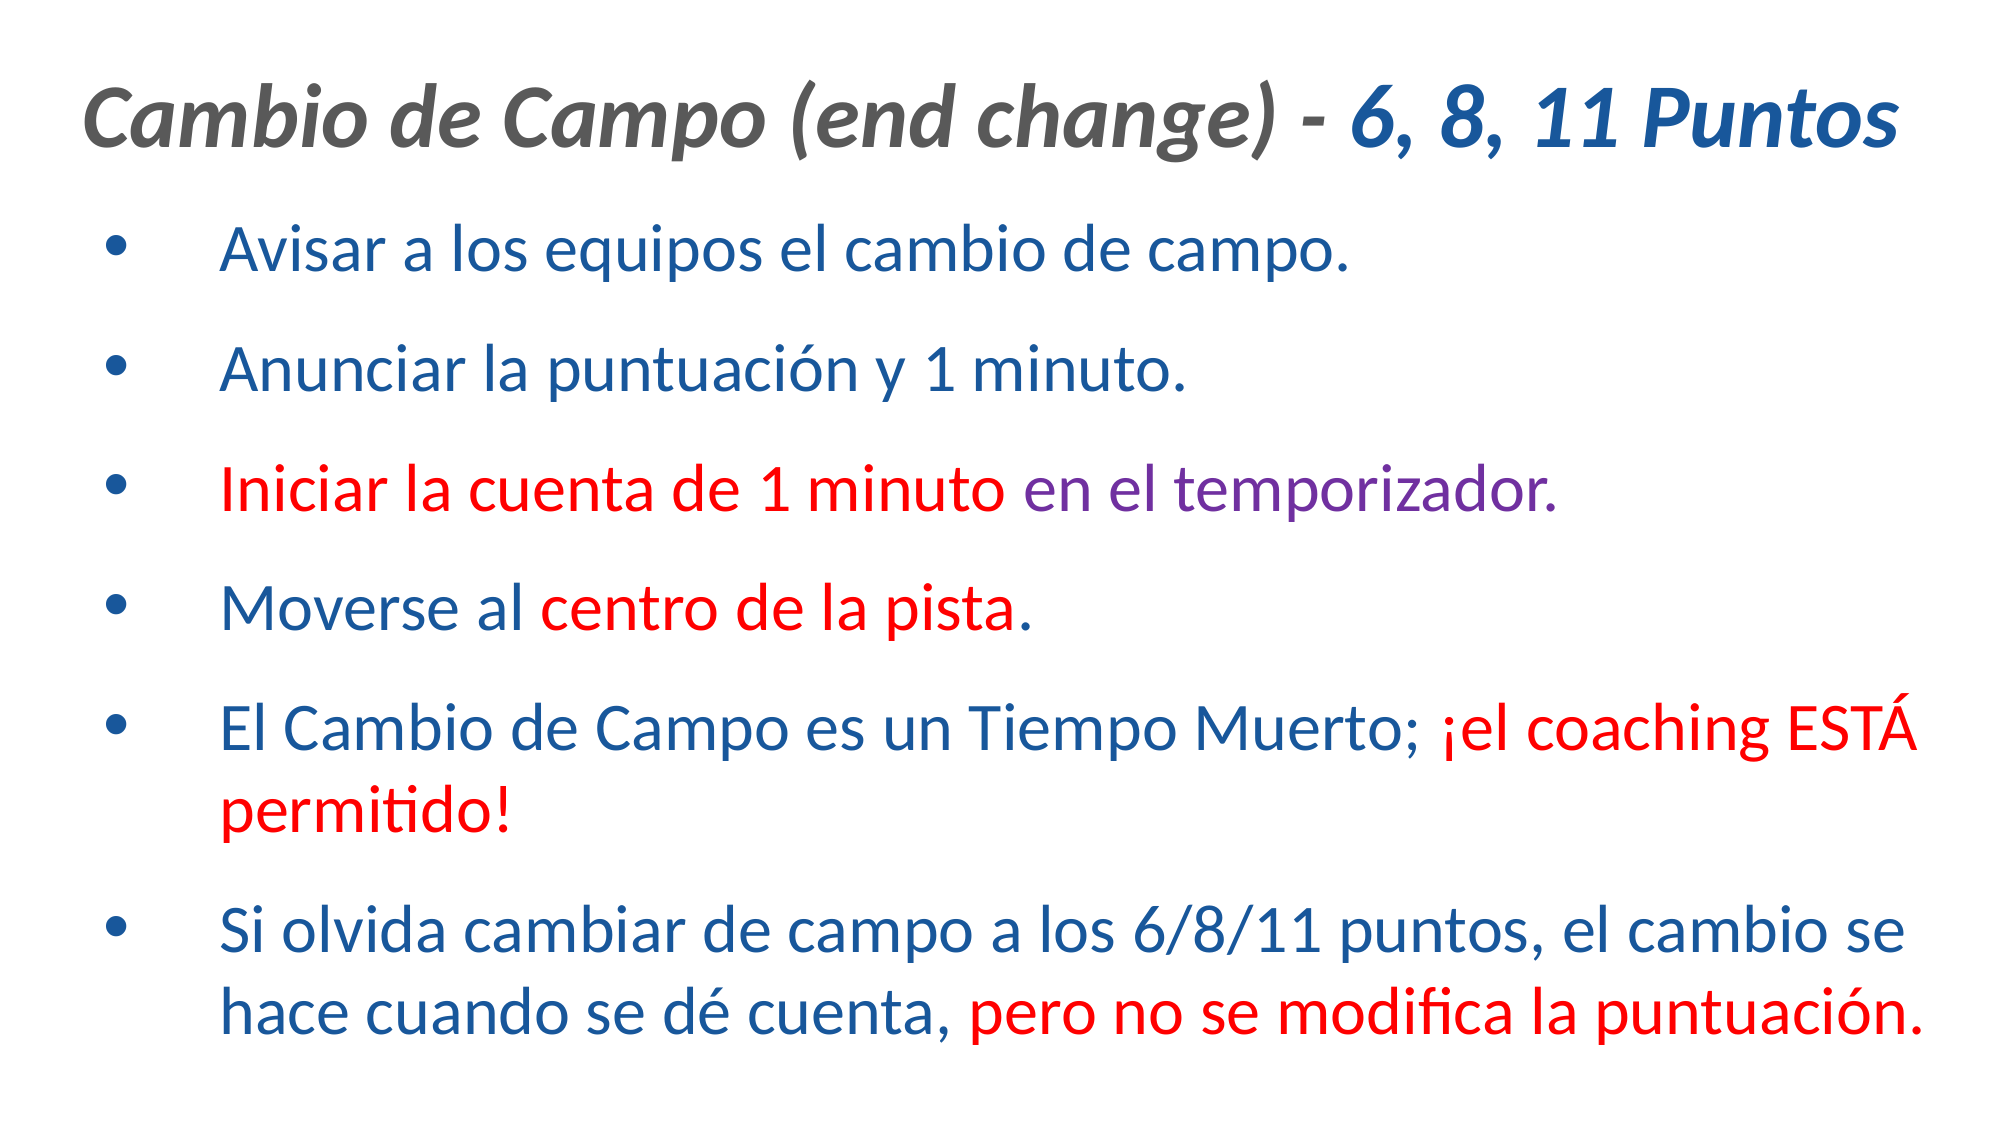

Cambio de Campo (end change) - 6, 8, 11 Puntos
Avisar a los equipos el cambio de campo.
Anunciar la puntuación y 1 minuto.
Iniciar la cuenta de 1 minuto en el temporizador.
Moverse al centro de la pista.
El Cambio de Campo es un Tiempo Muerto; ¡el coaching ESTÁ permitido!
Si olvida cambiar de campo a los 6/8/11 puntos, el cambio se hace cuando se dé cuenta, pero no se modifica la puntuación.
121